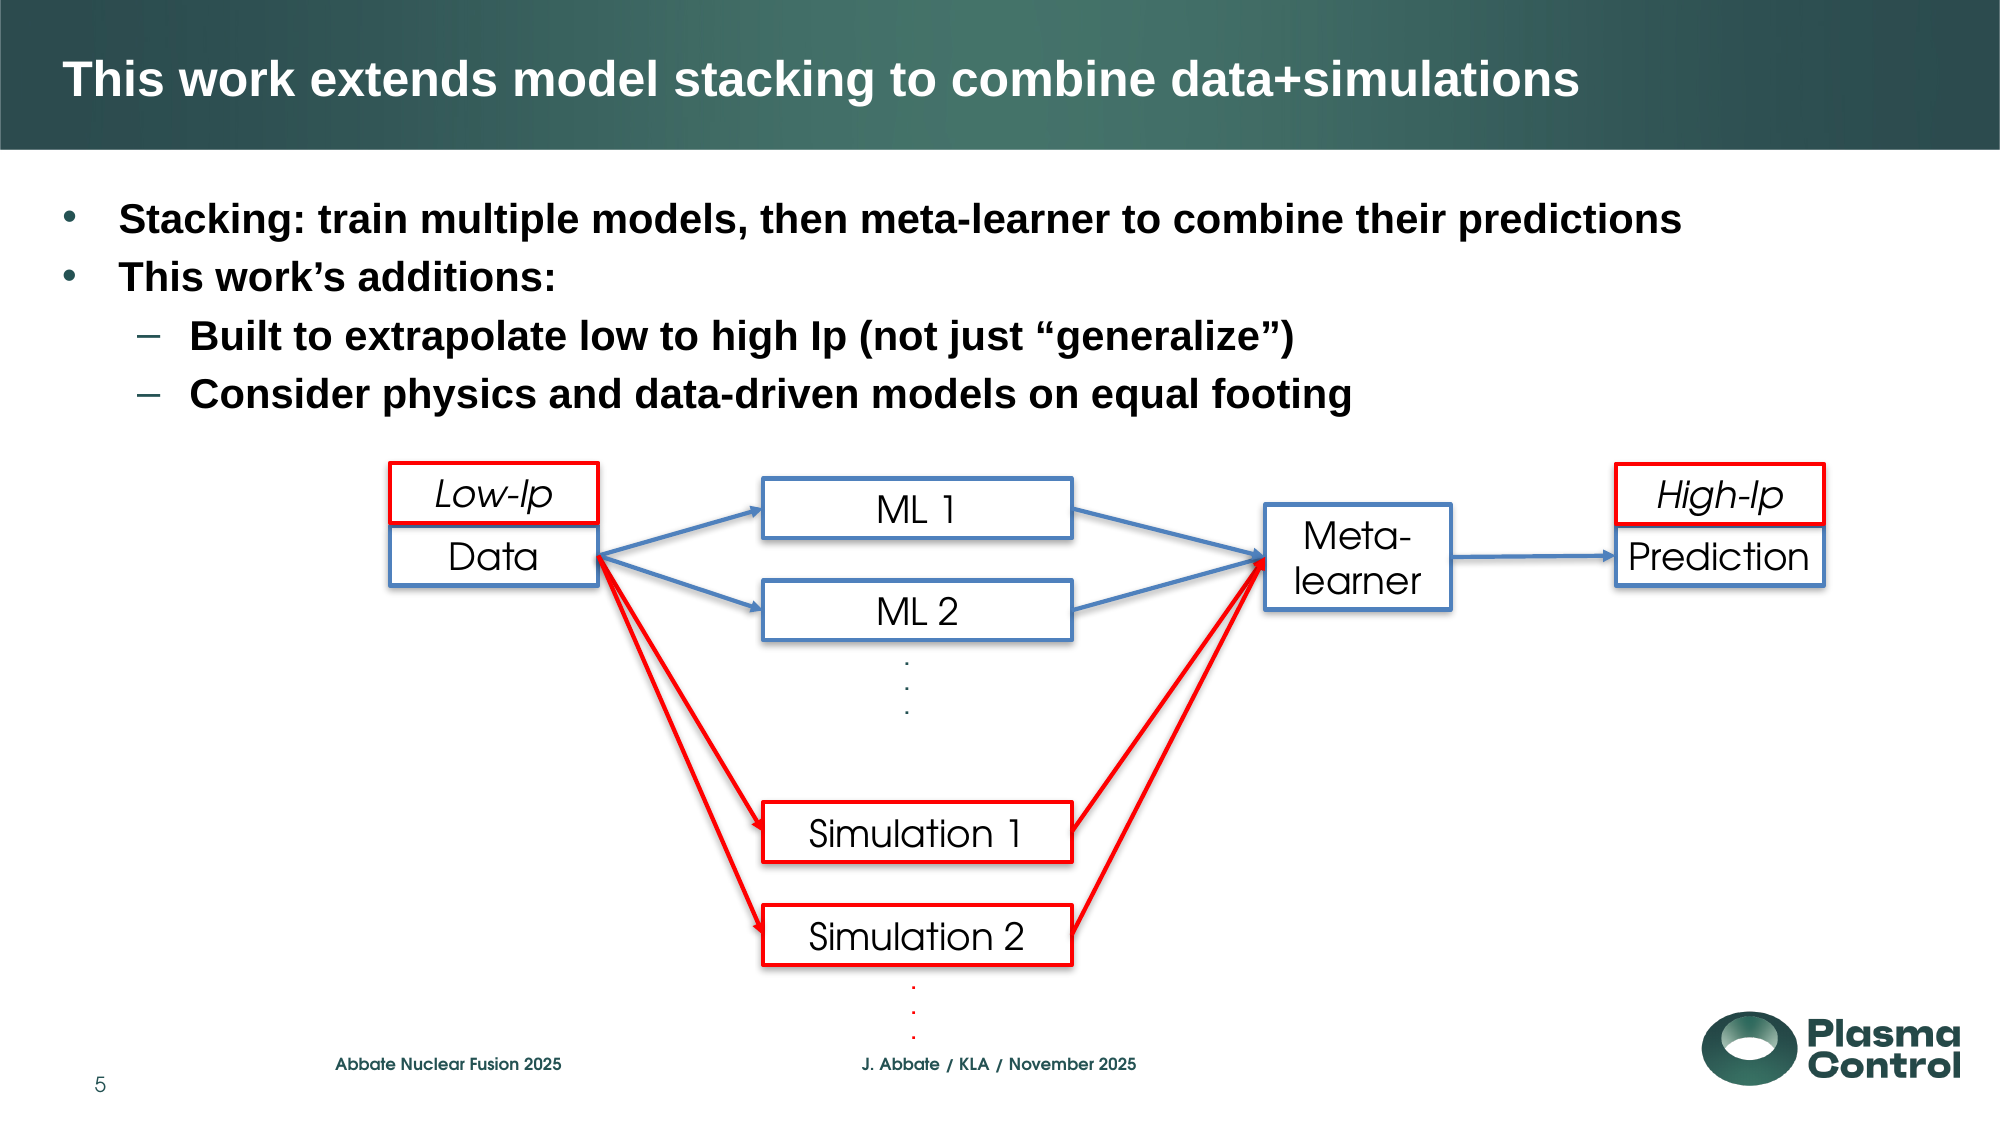

# This work extends model stacking to combine data+simulations

This work’s additions:
Built to extrapolate low to high Ip (not just “generalize”)
Consider physics and data-driven models on equal footing
Stacking: train multiple models, then meta-learner to combine their predictions
Low-Ip
High-Ip
ML 1
Meta-learner
Data
Prediction
ML 2
.
.
.
Simulation 1
Simulation 2
.
.
.
Abbate Nuclear Fusion 2025
5